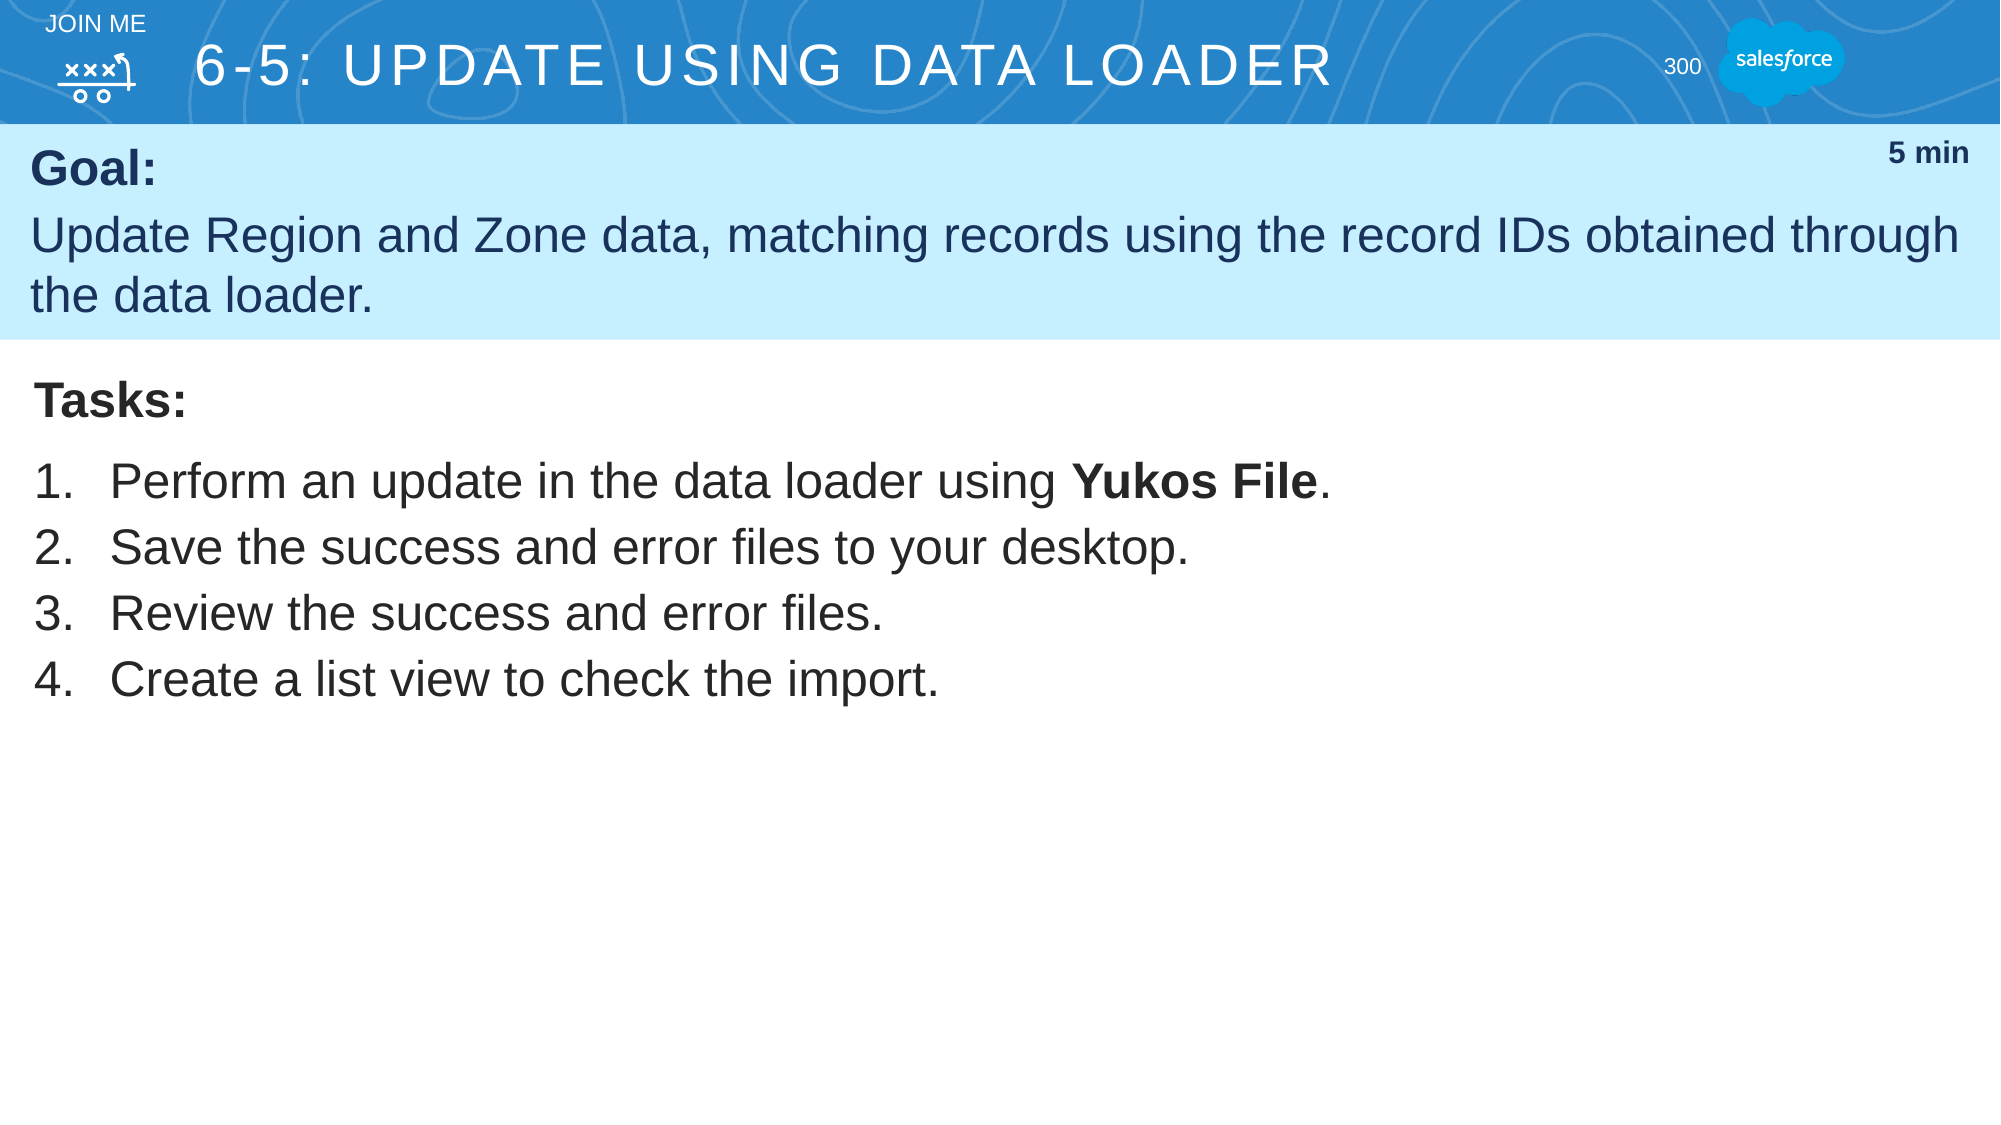

JOIN ME
# 6-5: Update Using Data Loader
300
Goal:
Update Region and Zone data, matching records using the record IDs obtained through the data loader.
5 min
Tasks:
Perform an update in the data loader using Yukos File.
Save the success and error files to your desktop.
Review the success and error files.
Create a list view to check the import.